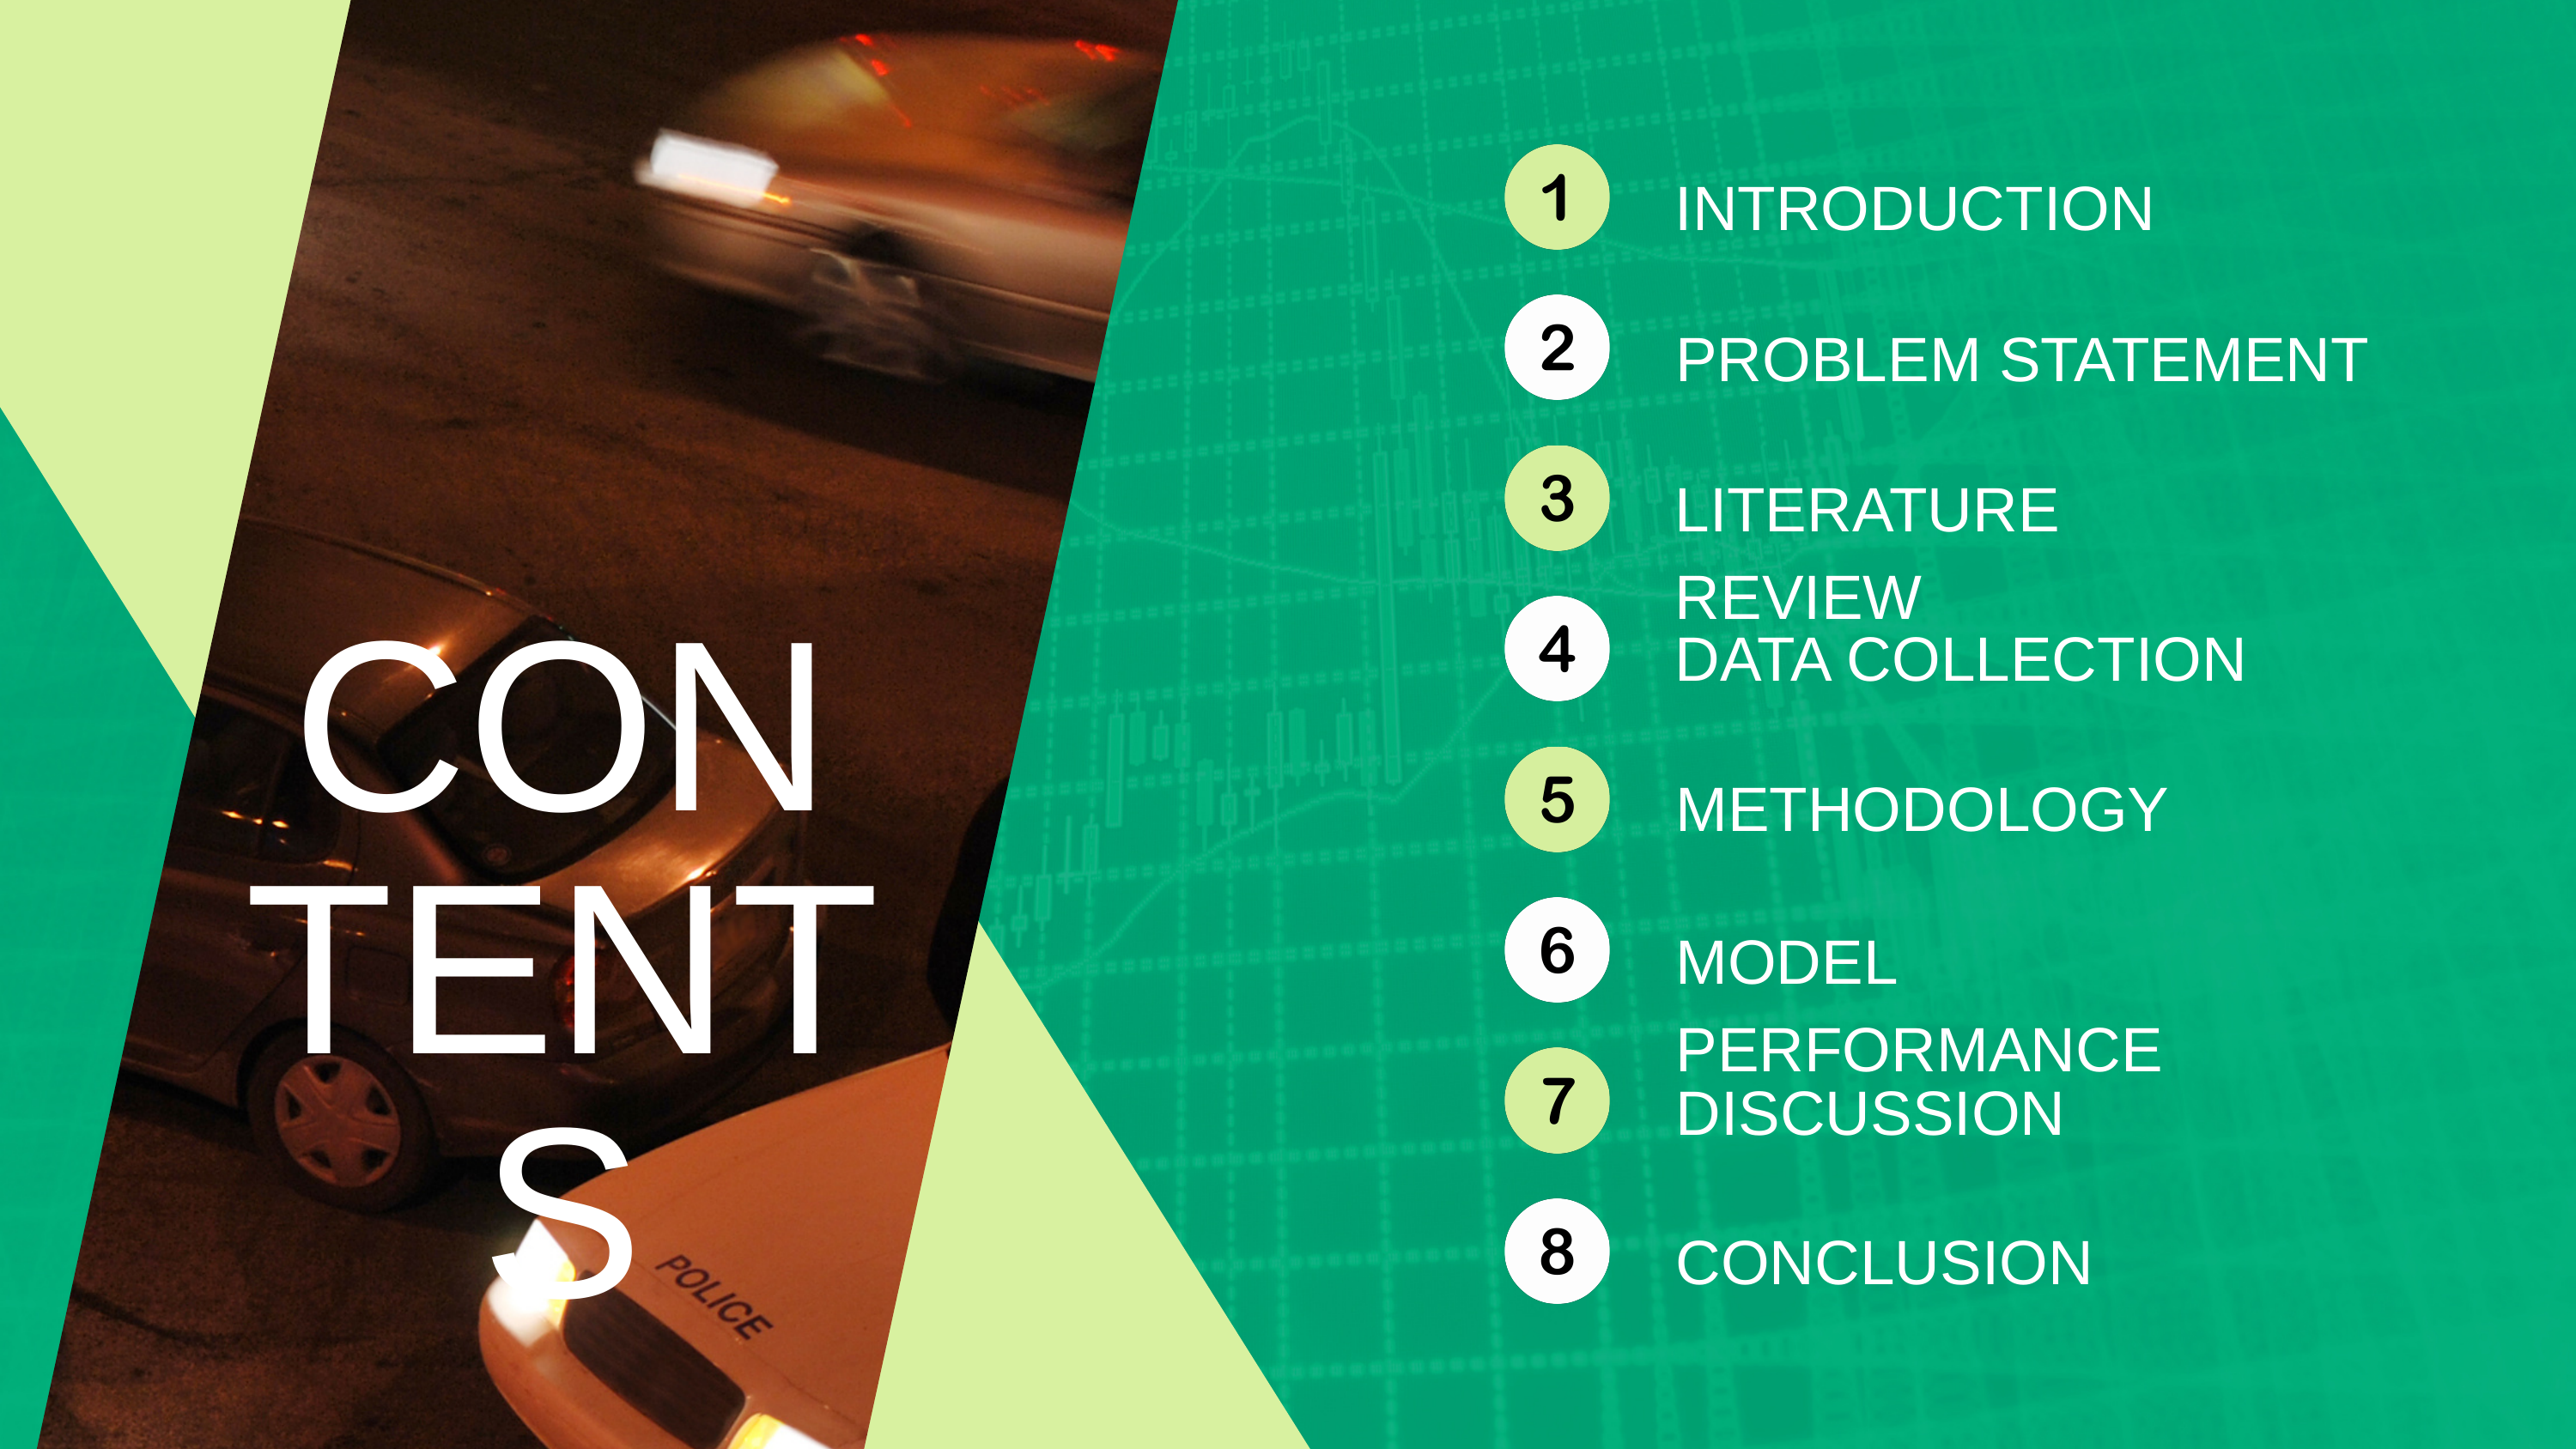

INTRODUCTION

PROBLEM STATEMENT

LITERATURE REVIEW

DATA COLLECTION
CONTENTS

METHODOLOGY

MODEL PERFORMANCE

DISCUSSION

CONCLUSION